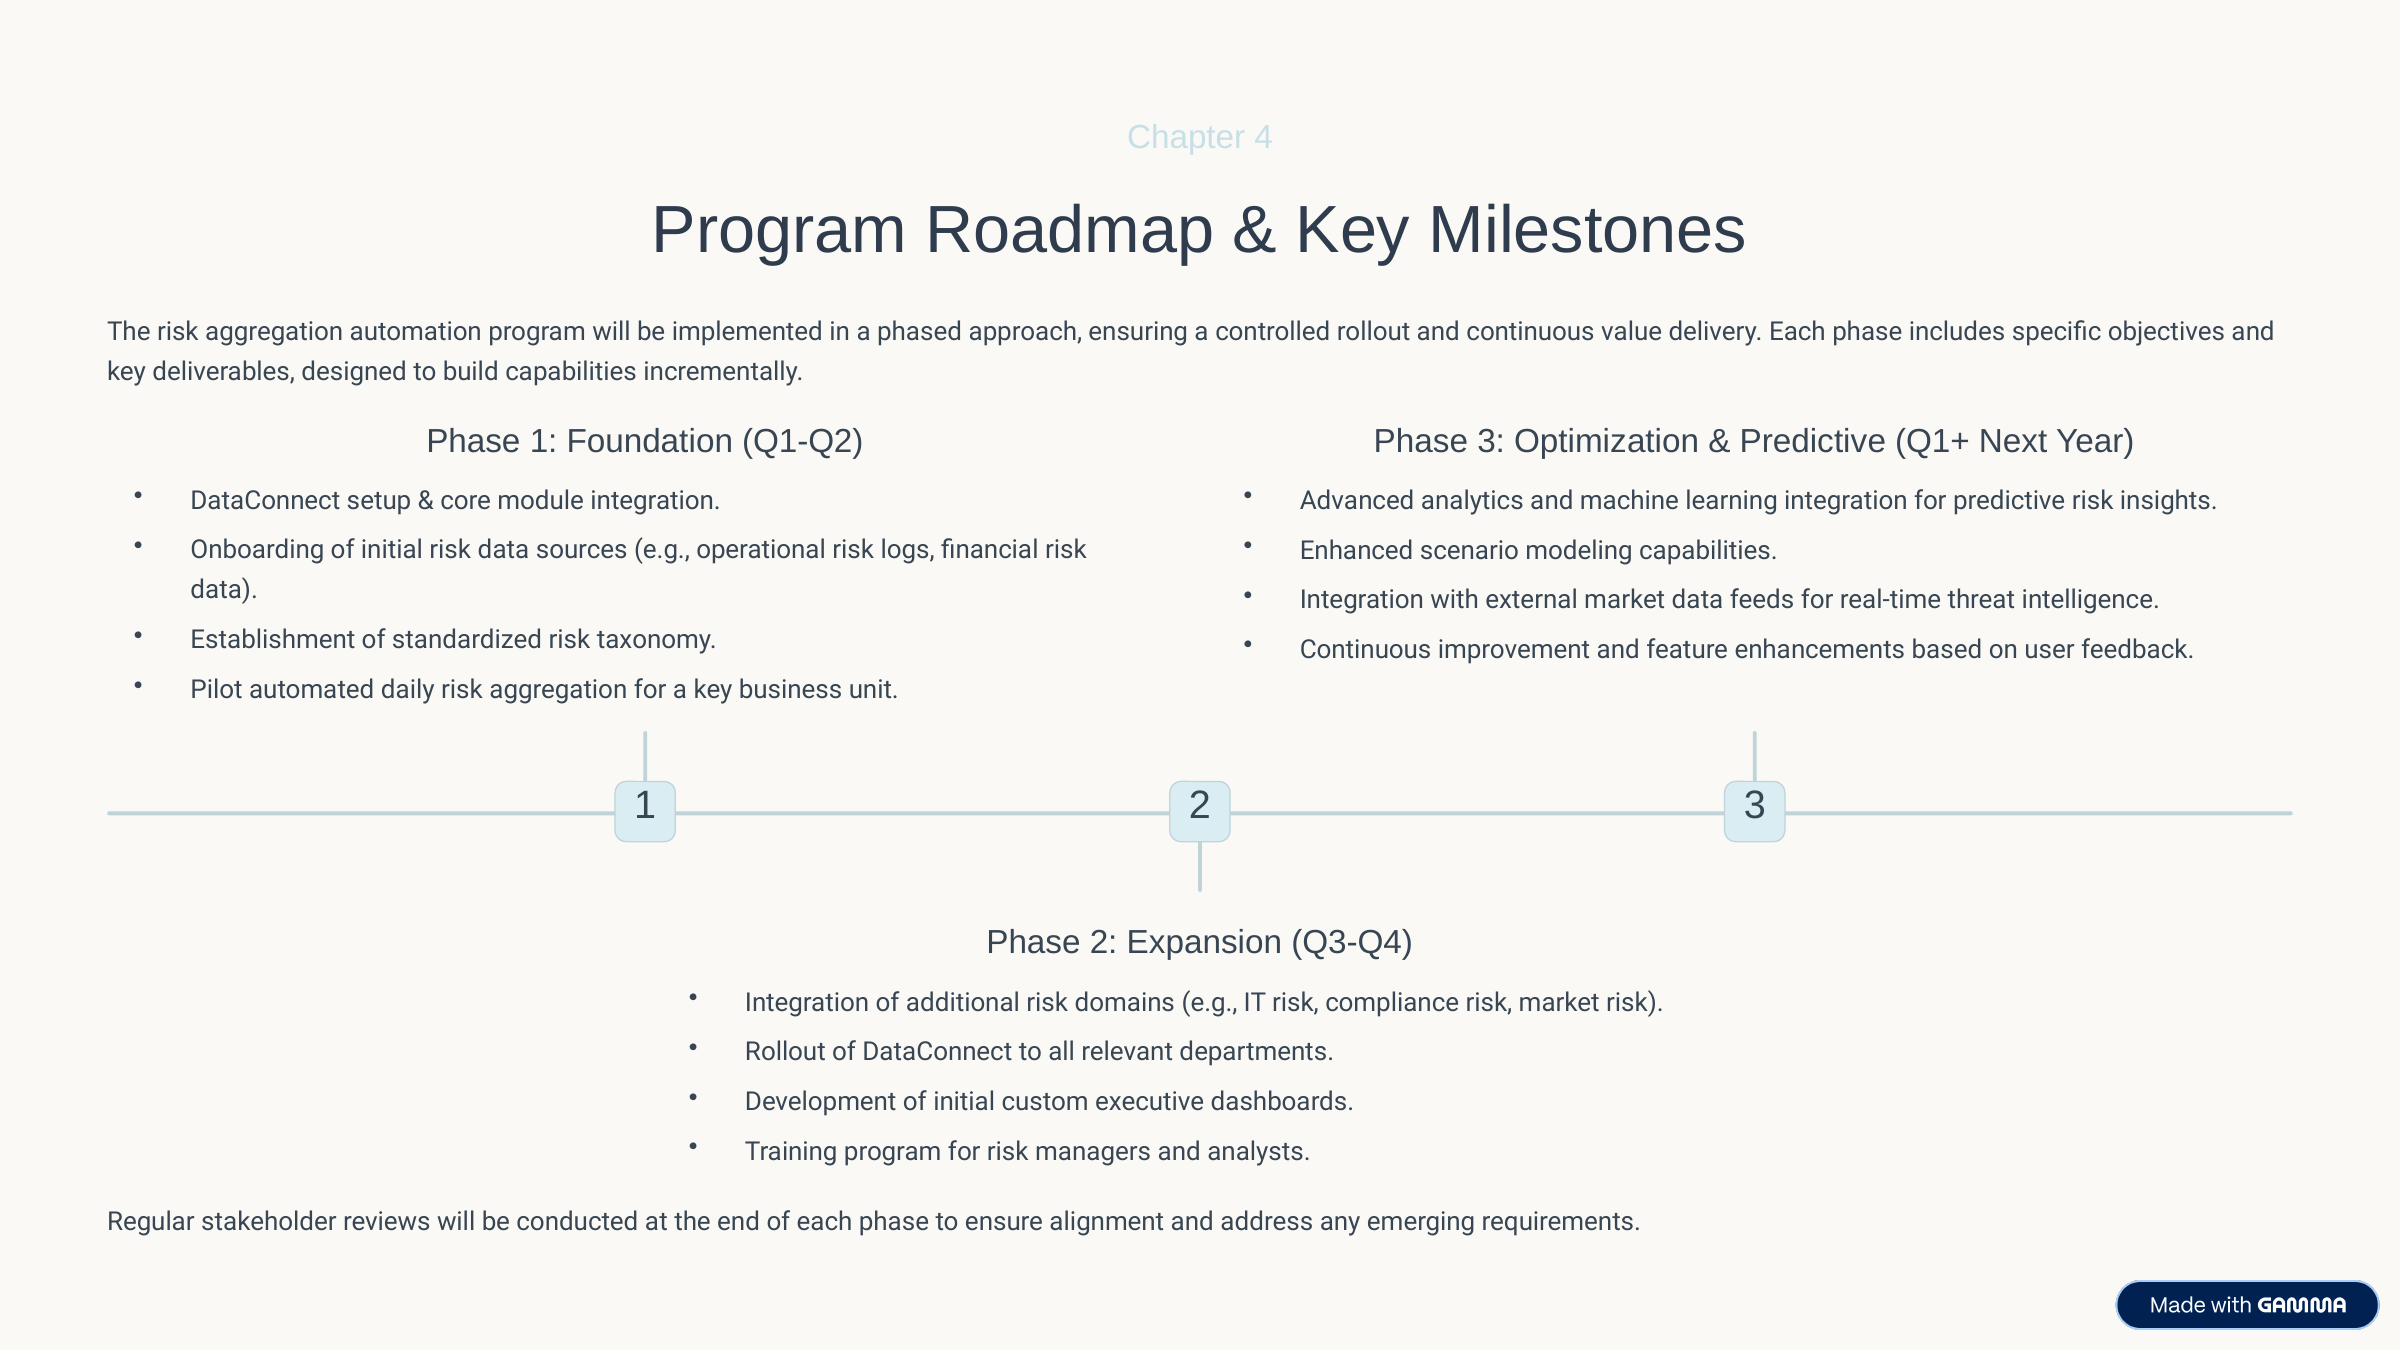

Chapter 4
Program Roadmap & Key Milestones
The risk aggregation automation program will be implemented in a phased approach, ensuring a controlled rollout and continuous value delivery. Each phase includes specific objectives and key deliverables, designed to build capabilities incrementally.
Phase 1: Foundation (Q1-Q2)
Phase 3: Optimization & Predictive (Q1+ Next Year)
DataConnect setup & core module integration.
Advanced analytics and machine learning integration for predictive risk insights.
Onboarding of initial risk data sources (e.g., operational risk logs, financial risk data).
Enhanced scenario modeling capabilities.
Integration with external market data feeds for real-time threat intelligence.
Establishment of standardized risk taxonomy.
Continuous improvement and feature enhancements based on user feedback.
Pilot automated daily risk aggregation for a key business unit.

1
2
3

Phase 2: Expansion (Q3-Q4)
Integration of additional risk domains (e.g., IT risk, compliance risk, market risk).
Rollout of DataConnect to all relevant departments.
Development of initial custom executive dashboards.
Training program for risk managers and analysts.
Regular stakeholder reviews will be conducted at the end of each phase to ensure alignment and address any emerging requirements.